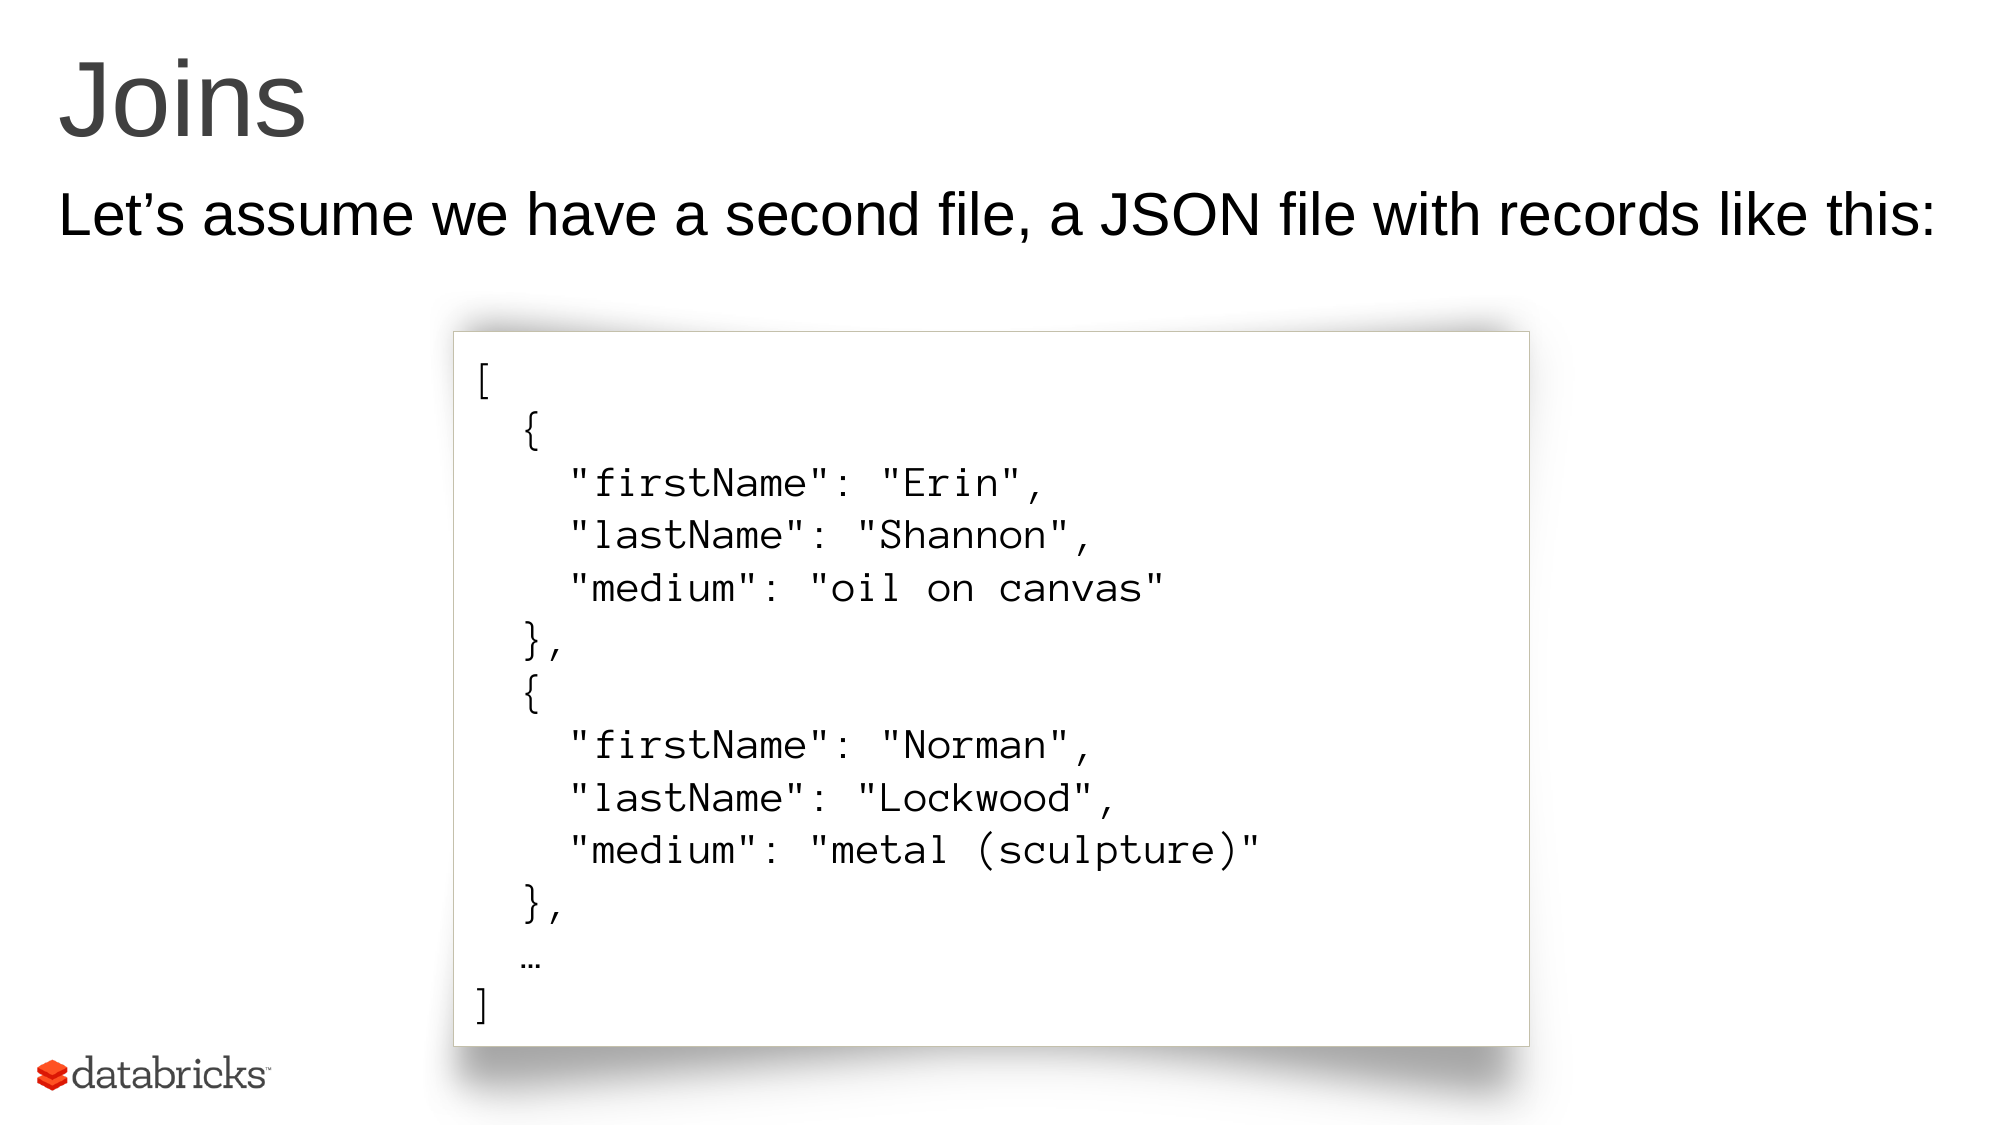

# Joins
Let’s assume we have a second file, a JSON file with records like this:

[
  {
    "firstName": "Erin",
    "lastName": "Shannon",
    "medium": "oil on canvas"
  },
  {
    "firstName": "Norman",
    "lastName": "Lockwood",
    "medium": "metal (sculpture)"
  },
  …
]